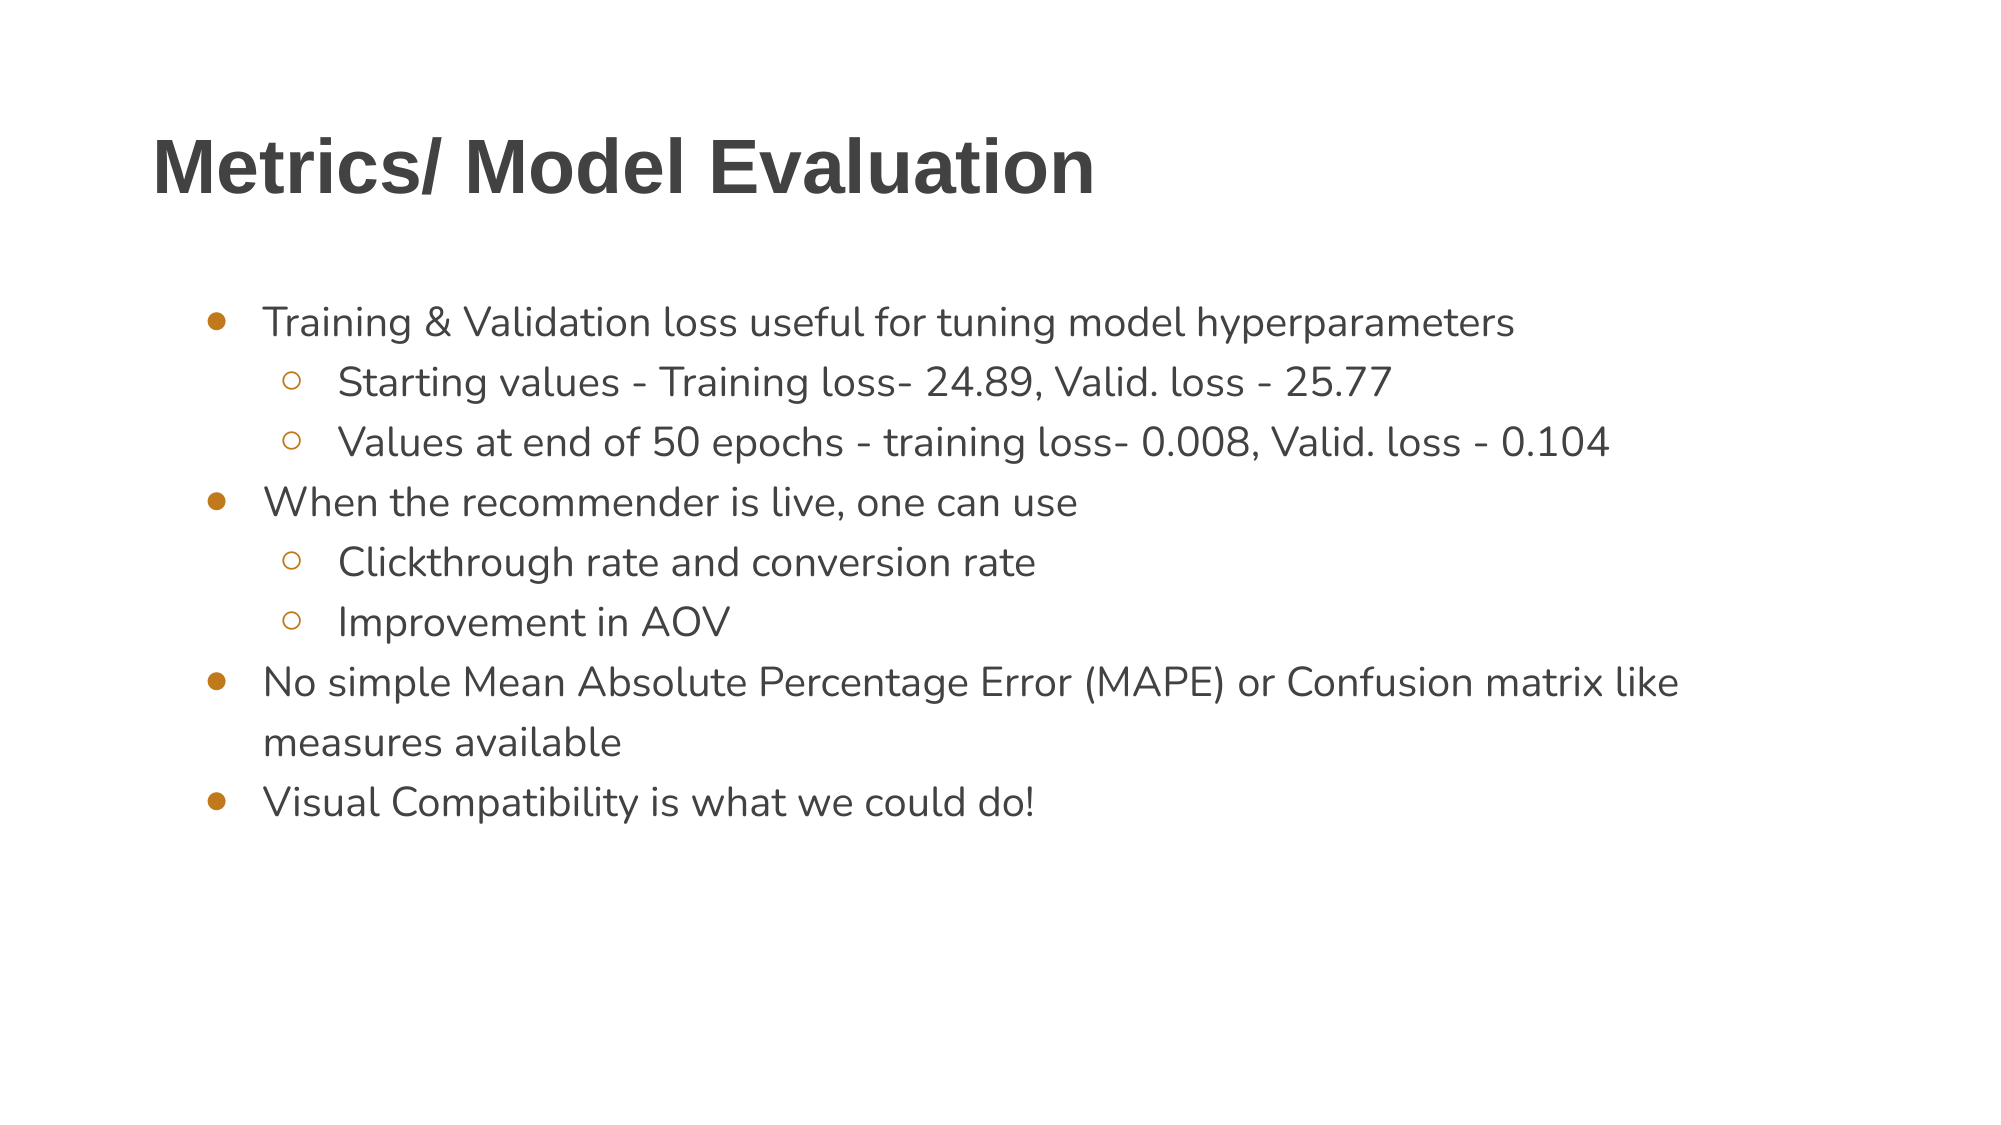

# Metrics/ Model Evaluation
Training & Validation loss useful for tuning model hyperparameters
Starting values - Training loss- 24.89, Valid. loss - 25.77
Values at end of 50 epochs - training loss- 0.008, Valid. loss - 0.104
When the recommender is live, one can use
Clickthrough rate and conversion rate
Improvement in AOV
No simple Mean Absolute Percentage Error (MAPE) or Confusion matrix like measures available
Visual Compatibility is what we could do!